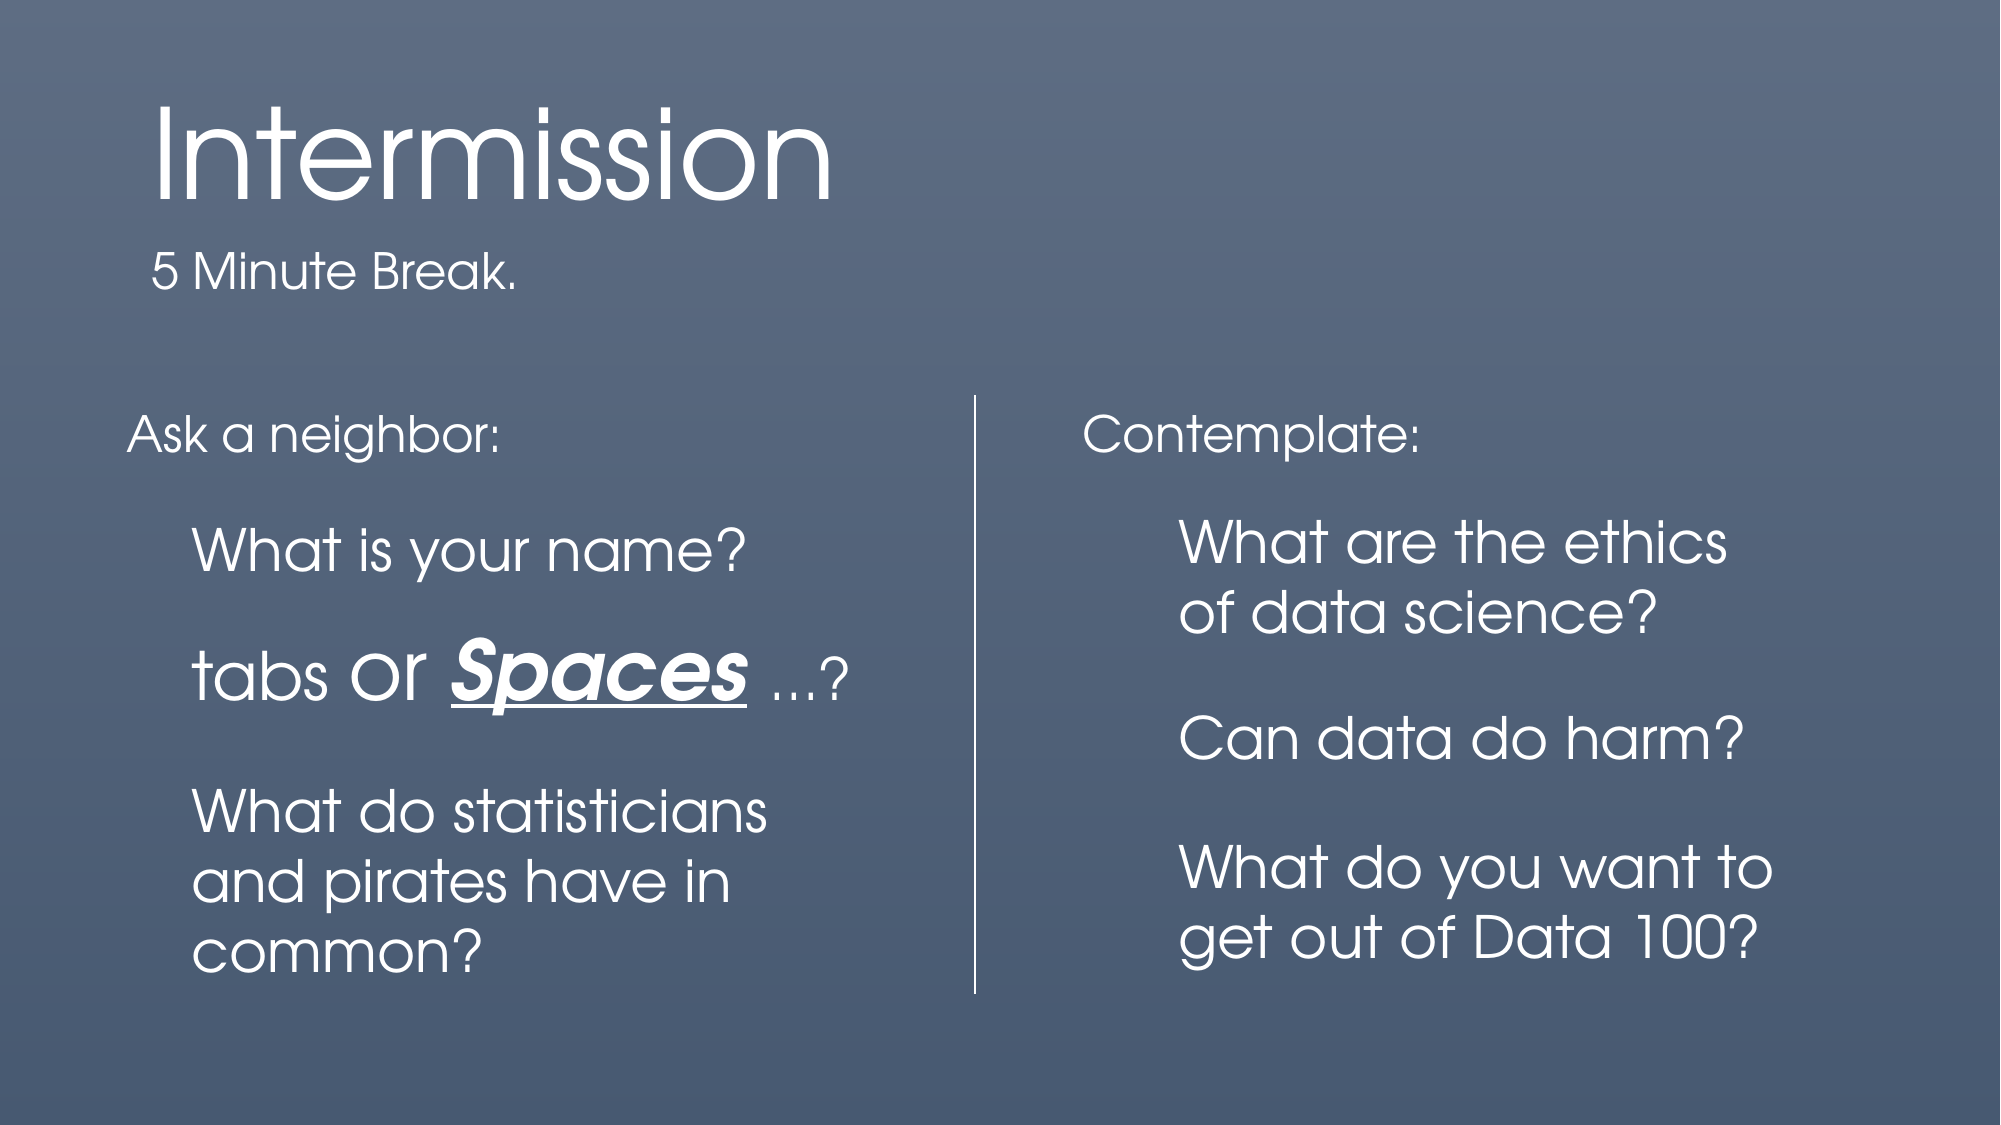

# Intermission
5 Minute Break.
Contemplate:
Ask a neighbor:
What are the ethics of data science?
What is your name?
tabs or Spaces …?
Can data do harm?
What do statisticians and pirates have in common?
What do you want to get out of Data 100?